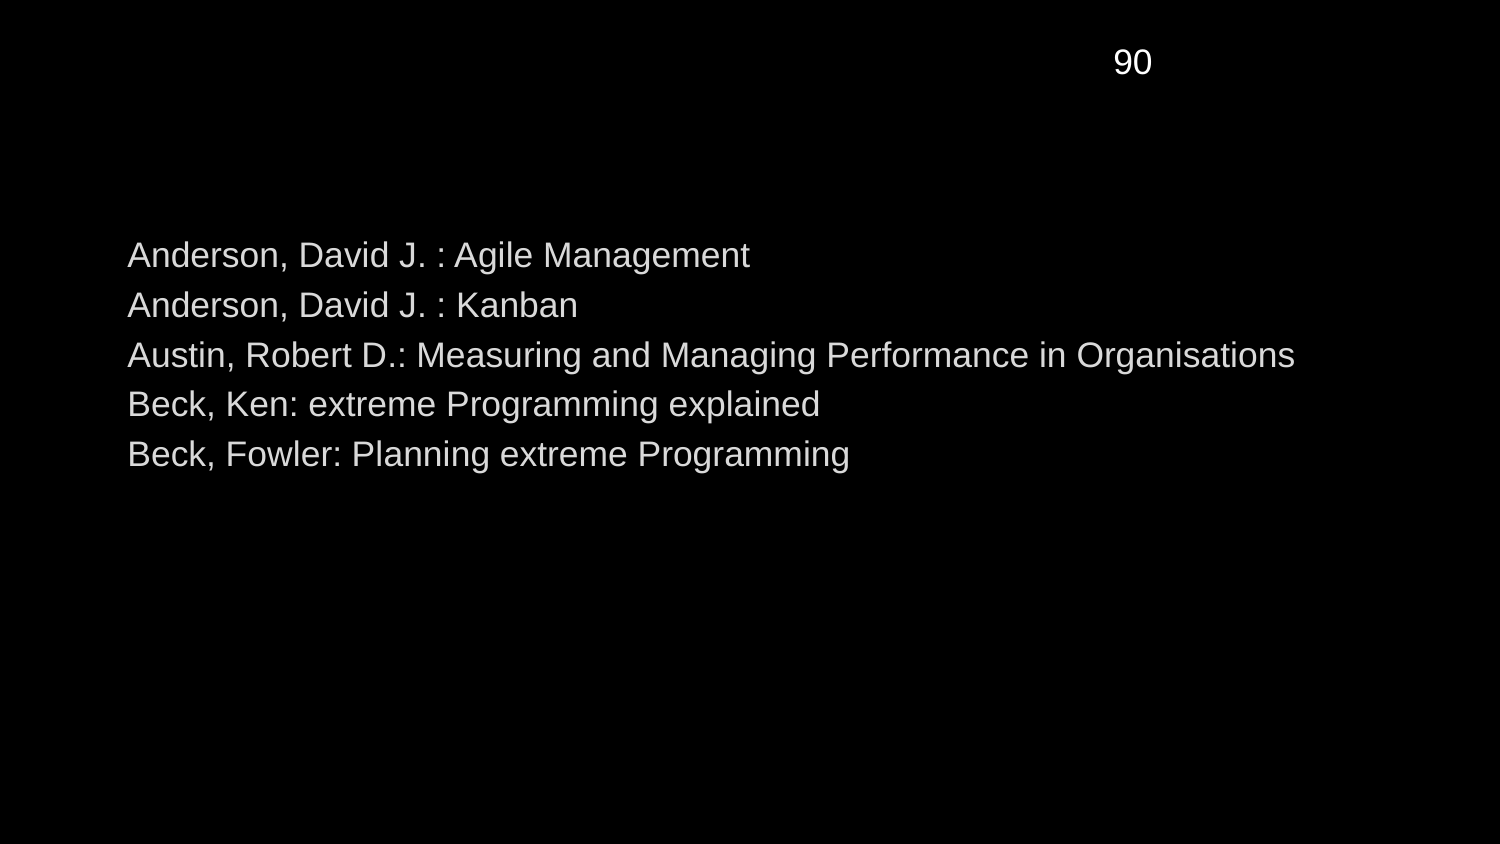

90

# Ressourcen
Anderson, David J. : Agile Management
Anderson, David J. : Kanban
Austin, Robert D.: Measuring and Managing Performance in Organisations
Beck, Ken: extreme Programming explained
Beck, Fowler: Planning extreme Programming